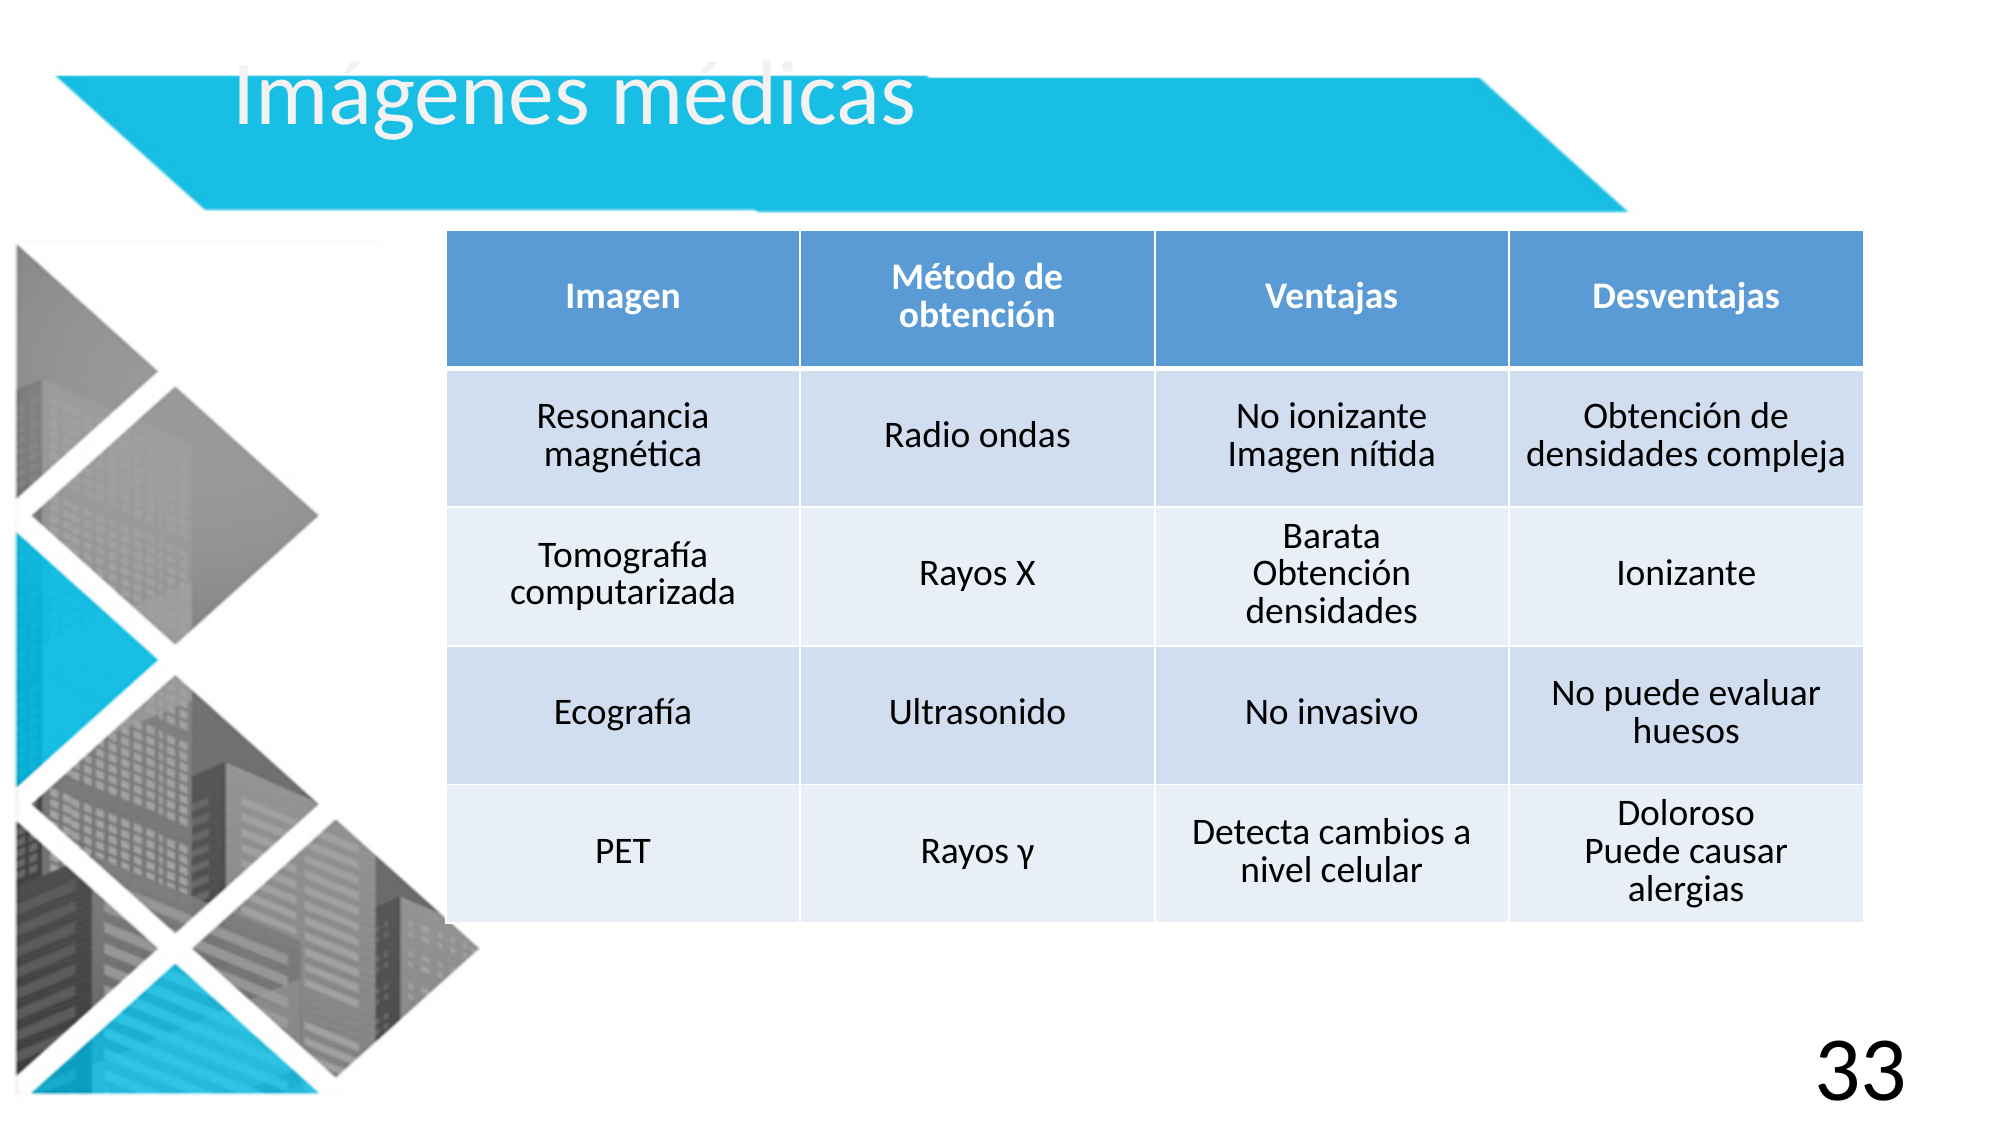

# Imágenes médicas
| Imagen | Método de obtención | Ventajas | Desventajas |
| --- | --- | --- | --- |
| Resonancia magnética | Radio ondas | No ionizante Imagen nítida | Obtención de densidades compleja |
| Tomografía computarizada | Rayos X | Barata Obtención densidades | Ionizante |
| Ecografía | Ultrasonido | No invasivo | No puede evaluar huesos |
| PET | Rayos γ | Detecta cambios a nivel celular | Doloroso Puede causar alergias |
33